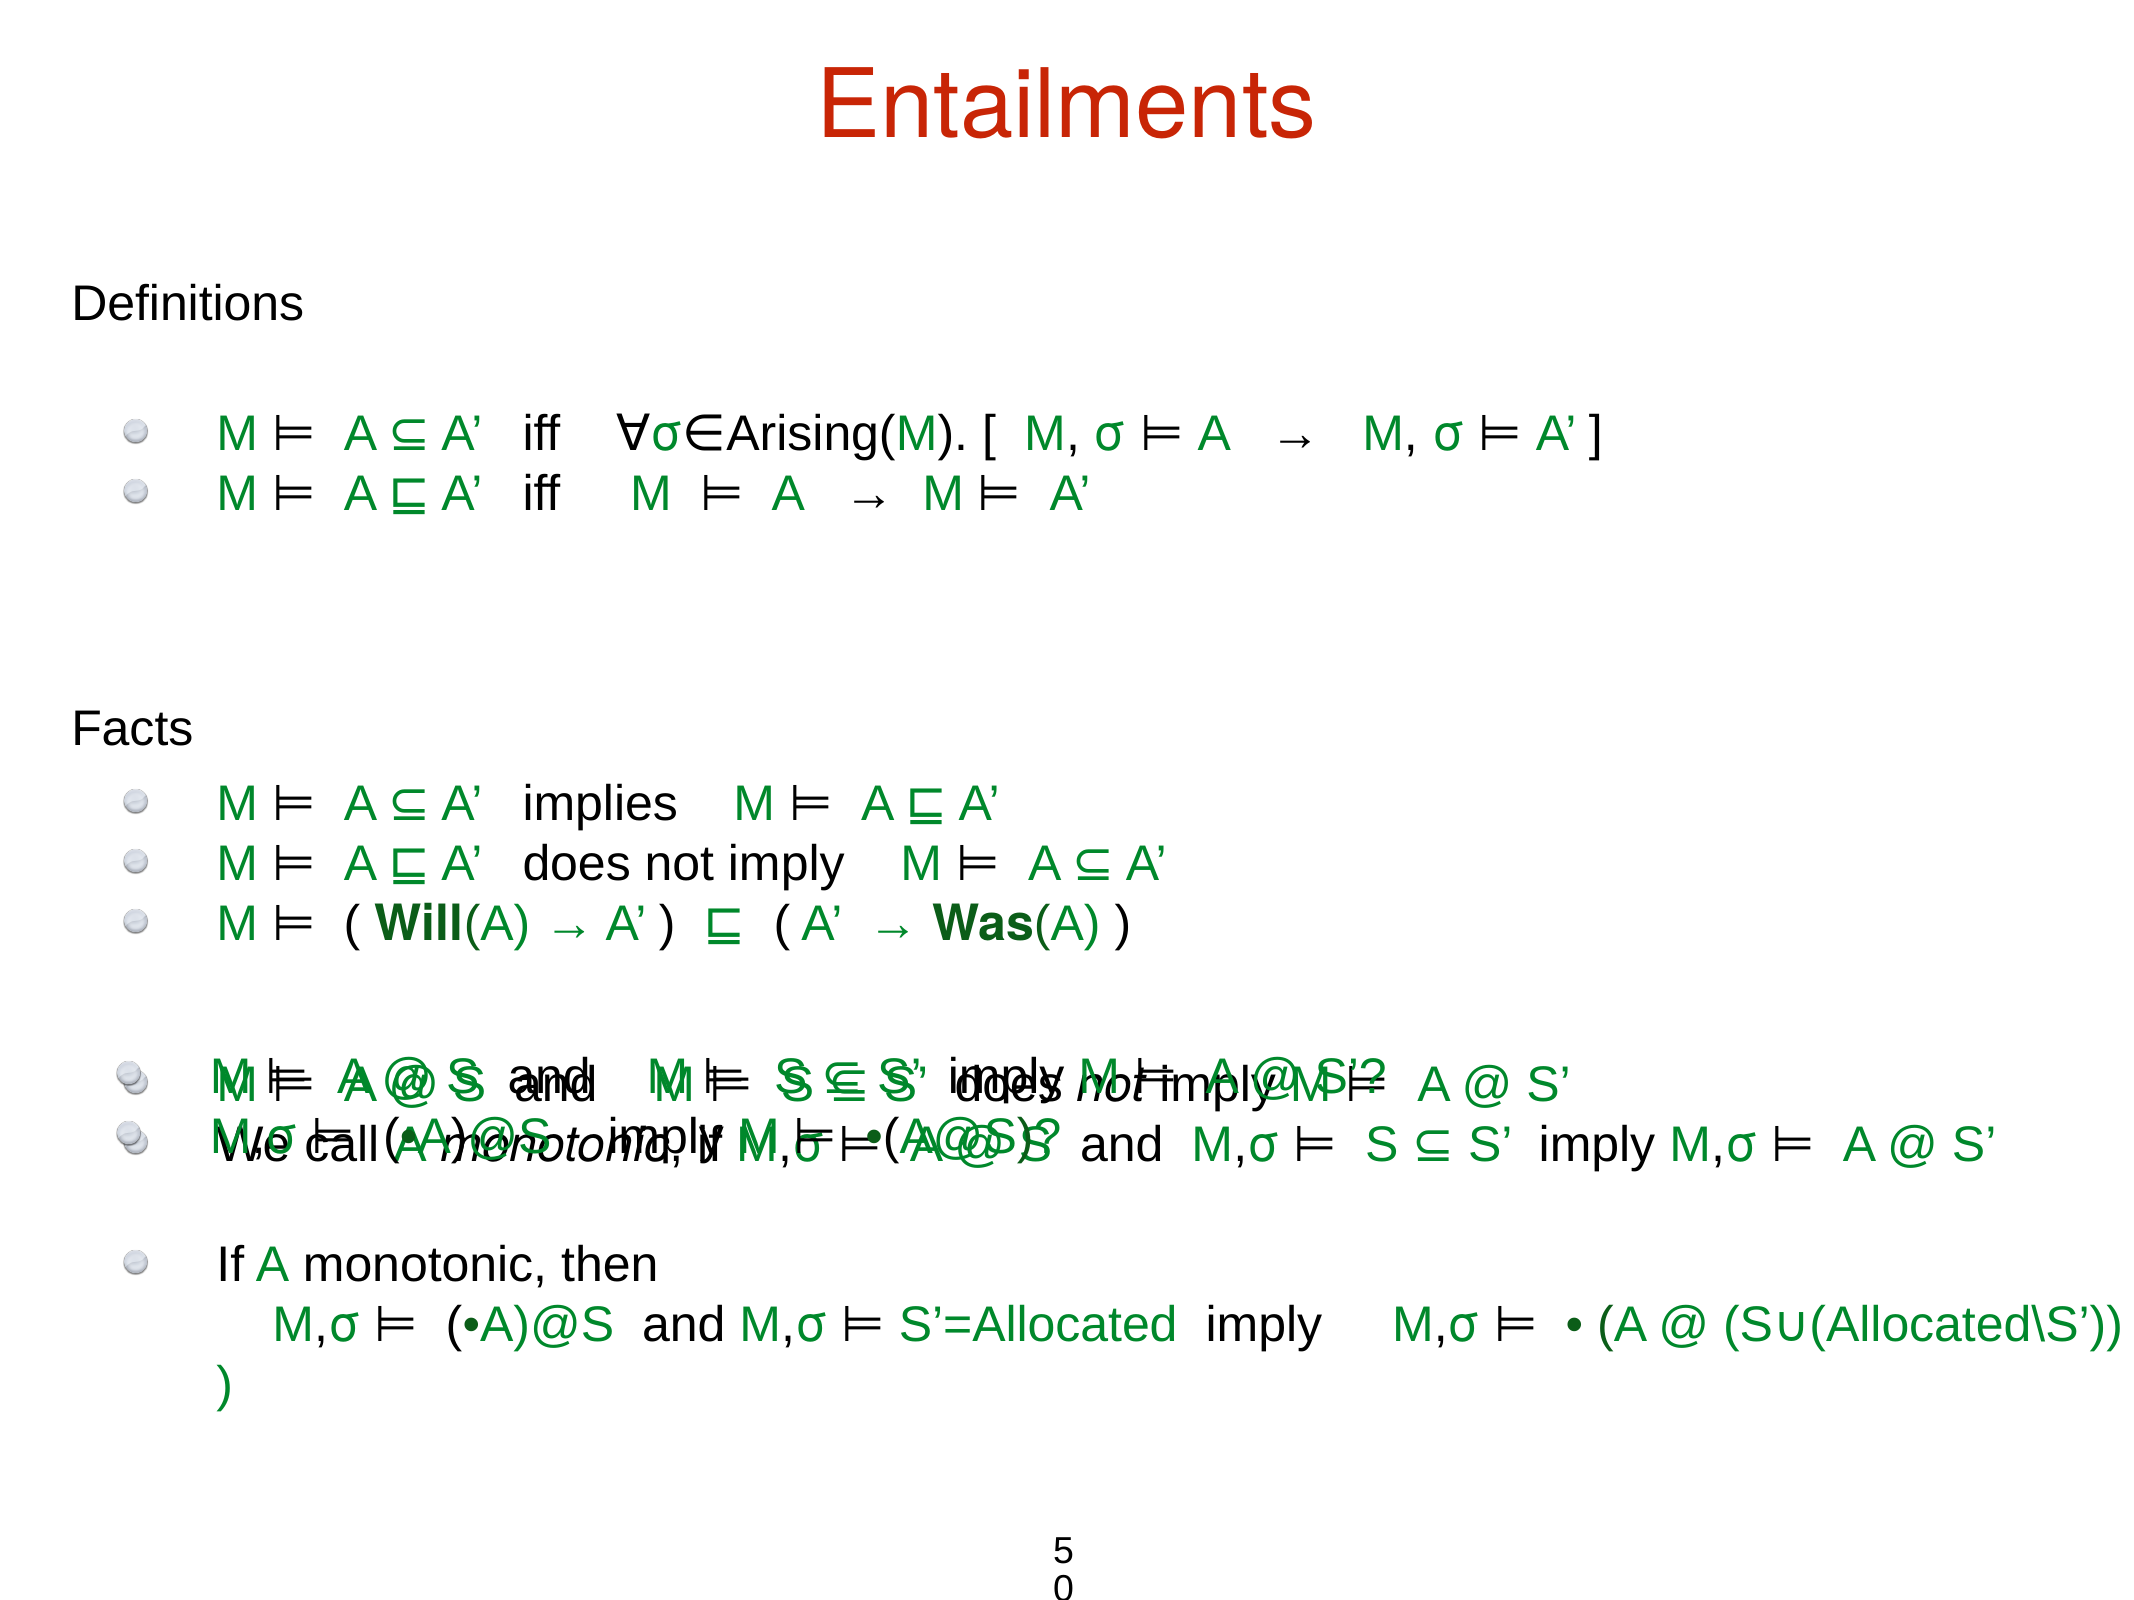

Entailments
Definitions
M ⊨  A ⊆ A’   iff    ∀σ∈Arising(M). [  M, σ ⊨ A   →   M, σ ⊨ A’ ]
M ⊨  A ⊑ A’   iff     M  ⊨  A   →  M ⊨  A’
Facts
M ⊨  A ⊆ A’   implies    M ⊨  A ⊑ A’
M ⊨  A ⊑ A’   does not imply    M ⊨  A ⊆ A’
M ⊨  ( Will(A) → A’ )  ⊑  ( A’  → Was(A) )

M ⊨  A @ S  and    M ⊨  S ⊆ S’  does not imply M ⊨  A @ S’
We call A monotonic, if M,σ ⊨  A @ S  and  M,σ ⊨  S ⊆ S’  imply M,σ ⊨  A @ S’
If A monotonic, then
    M,σ ⊨  (•A)@S  and M,σ ⊨ S’=Allocated  imply     M,σ ⊨  • (A @ (S∪(Allocated\S’)) )
M ⊨  A @ S  and    M ⊨  S ⊆ S’  imply M ⊨  A @ S’?
M,σ ⊨  (•A)@S    imply M ⊨  •(A@S)?
50